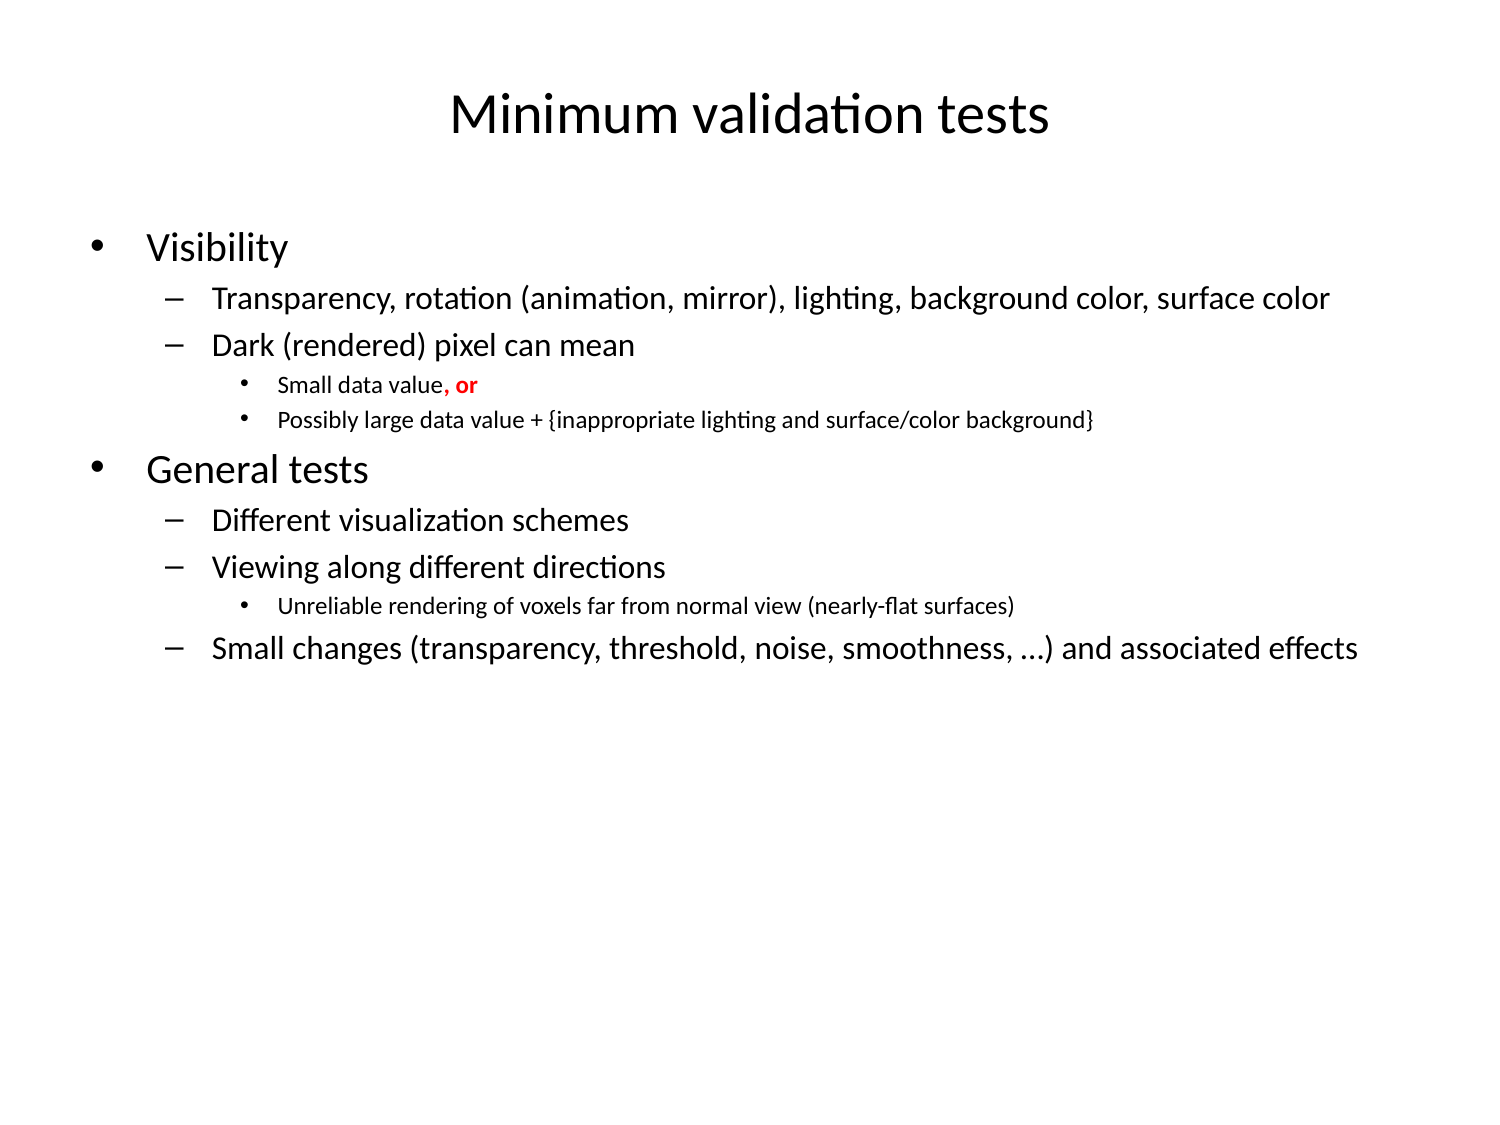

# Minimum validation tests
Visibility
Transparency, rotation (animation, mirror), lighting, background color, surface color
Dark (rendered) pixel can mean
Small data value, or
Possibly large data value + {inappropriate lighting and surface/color background}
General tests
Different visualization schemes
Viewing along different directions
Unreliable rendering of voxels far from normal view (nearly-flat surfaces)
Small changes (transparency, threshold, noise, smoothness, …) and associated effects